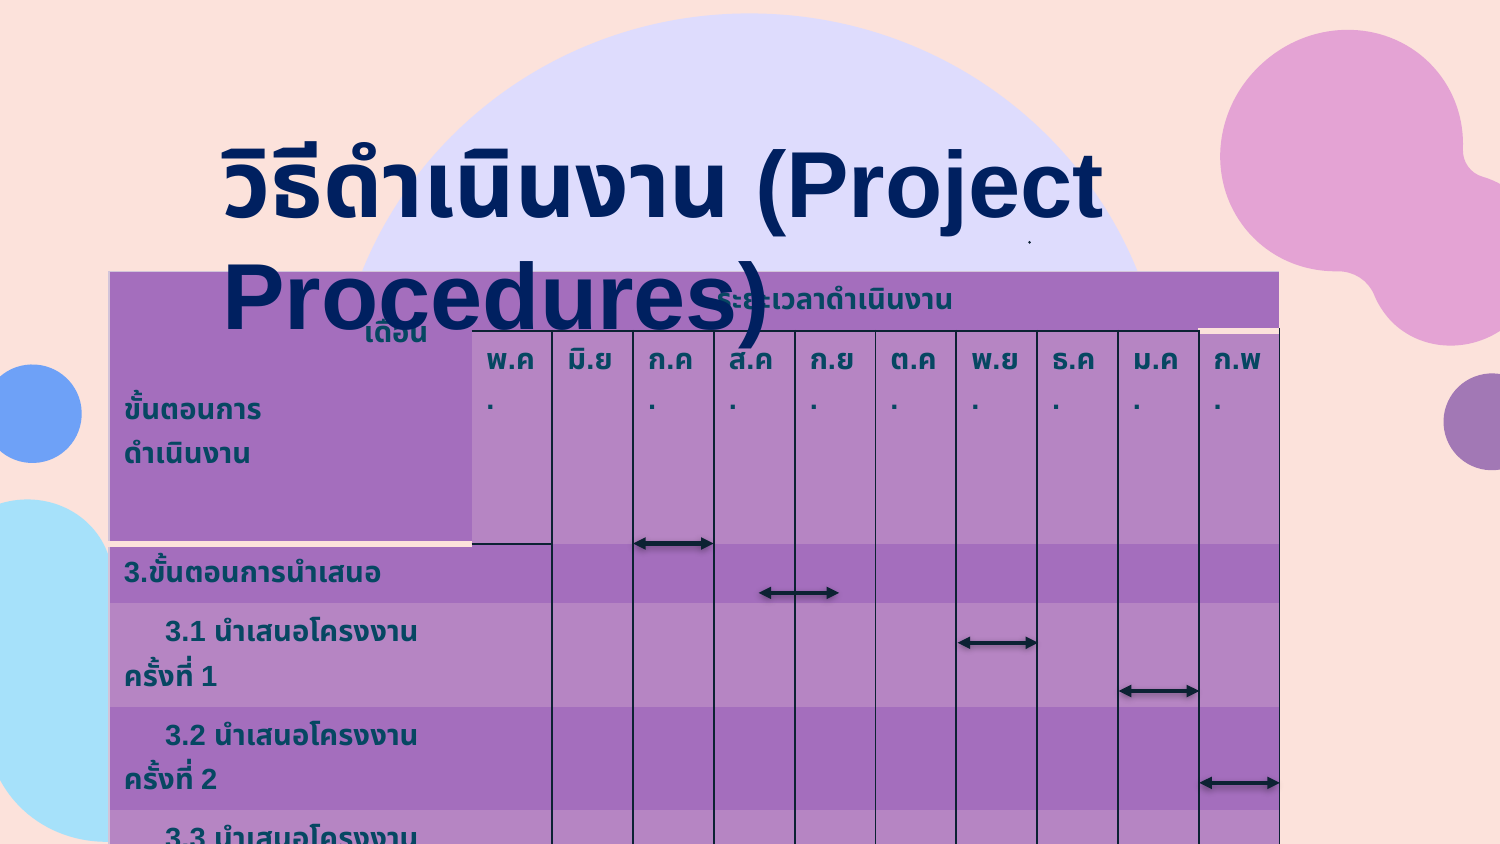

วิธีดำเนินงาน (Project Procedures)

| เดือน ขั้นตอนการ ดำเนินงาน | ระยะเวลาดำเนินงาน |  |  |  |  |  |  |  |  |  |
| --- | --- | --- | --- | --- | --- | --- | --- | --- | --- | --- |
|  | พ.ค. | มิ.ย | ก.ค. | ส.ค. | ก.ย. | ต.ค. | พ.ย. | ธ.ค. | ม.ค. | ก.พ. |
| 3.ขั้นตอนการนำเสนอ |  |  |  |  |  |  |  |  |  |  |
| 3.1 นำเสนอโครงงานครั้งที่ 1 |  |  |  |  |  |  |  |  |  |  |
| 3.2 นำเสนอโครงงานครั้งที่ 2 |  |  |  |  |  |  |  |  |  |  |
| 3.3 นำเสนอโครงงานครั้งที่ 3 |  |  |  |  |  |  |  |  |  |  |
| 3.4 นำเสนอโครงงานครั้งที่ 4 |  |  |  |  |  |  |  |  |  |  |
| 4. ขั้นตอนประเมินผลและสรุปผล |  |  |  |  |  |  |  |  |  |  |
| 4.1 ประเมินผลและสรุปผล |  |  |  |  |  |  |  |  |  |  |